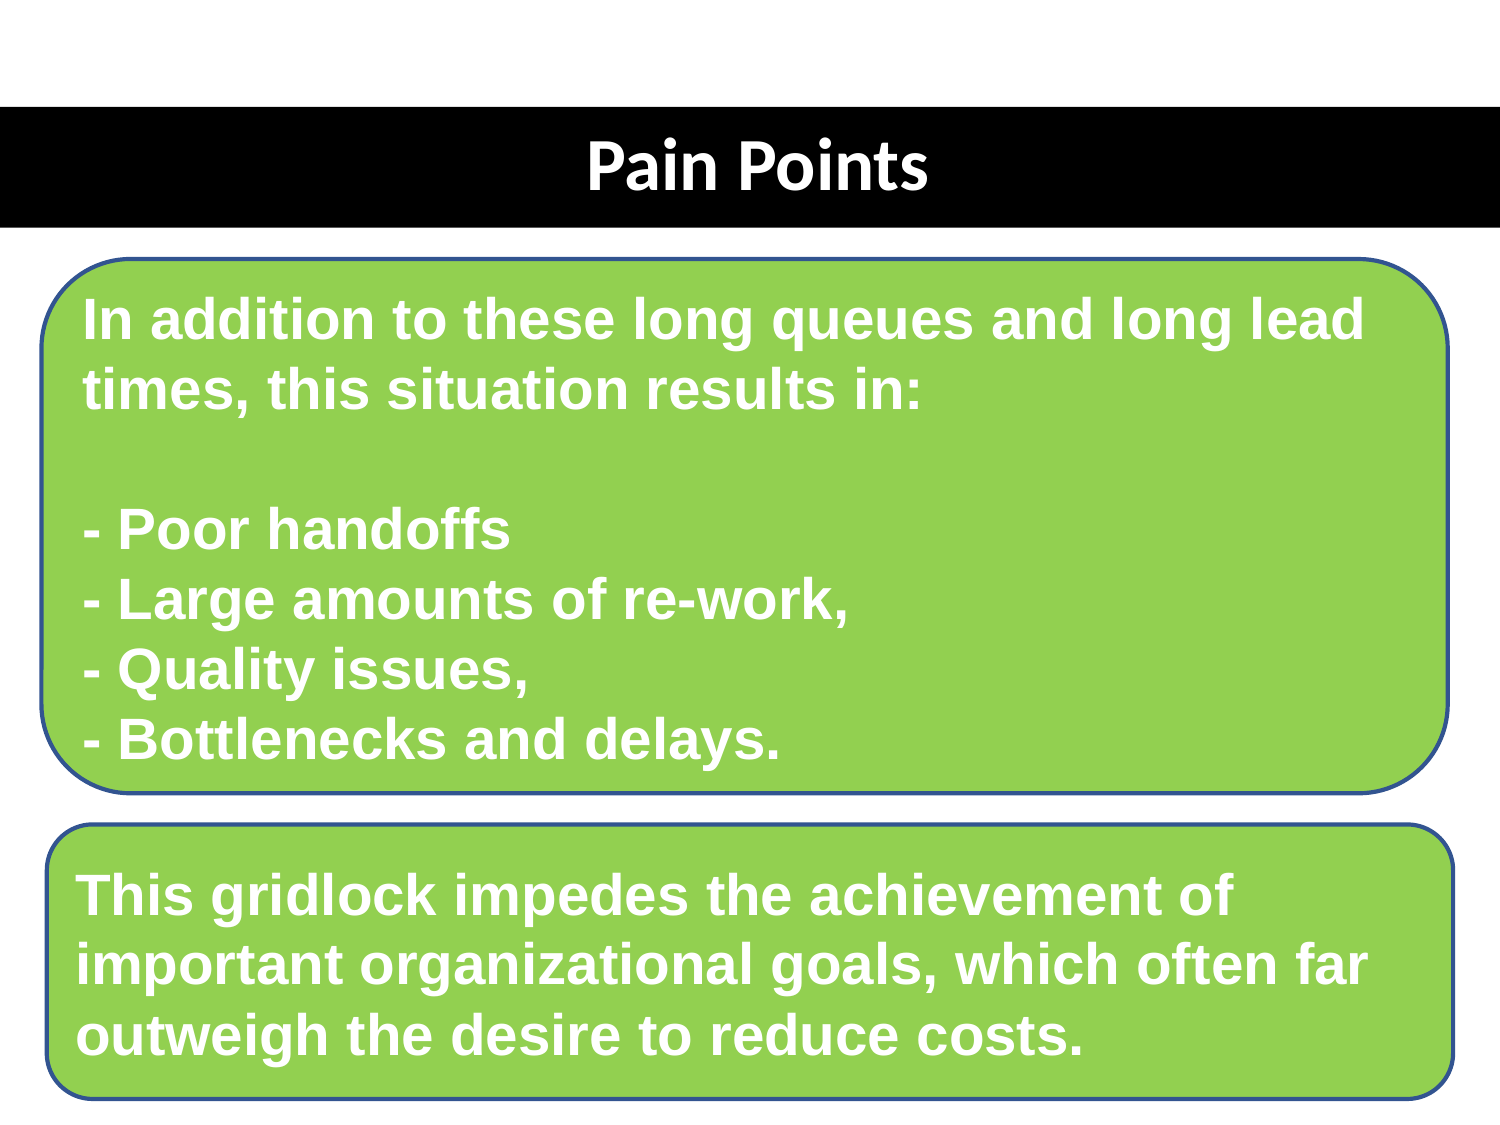

# Pain Points

In addition to these long queues and long lead times, this situation results in:

- Poor handoffs
- Large amounts of re-work,
- Quality issues,
- Bottlenecks and delays.
This gridlock impedes the achievement of important organizational goals, which often far outweigh the desire to reduce costs.